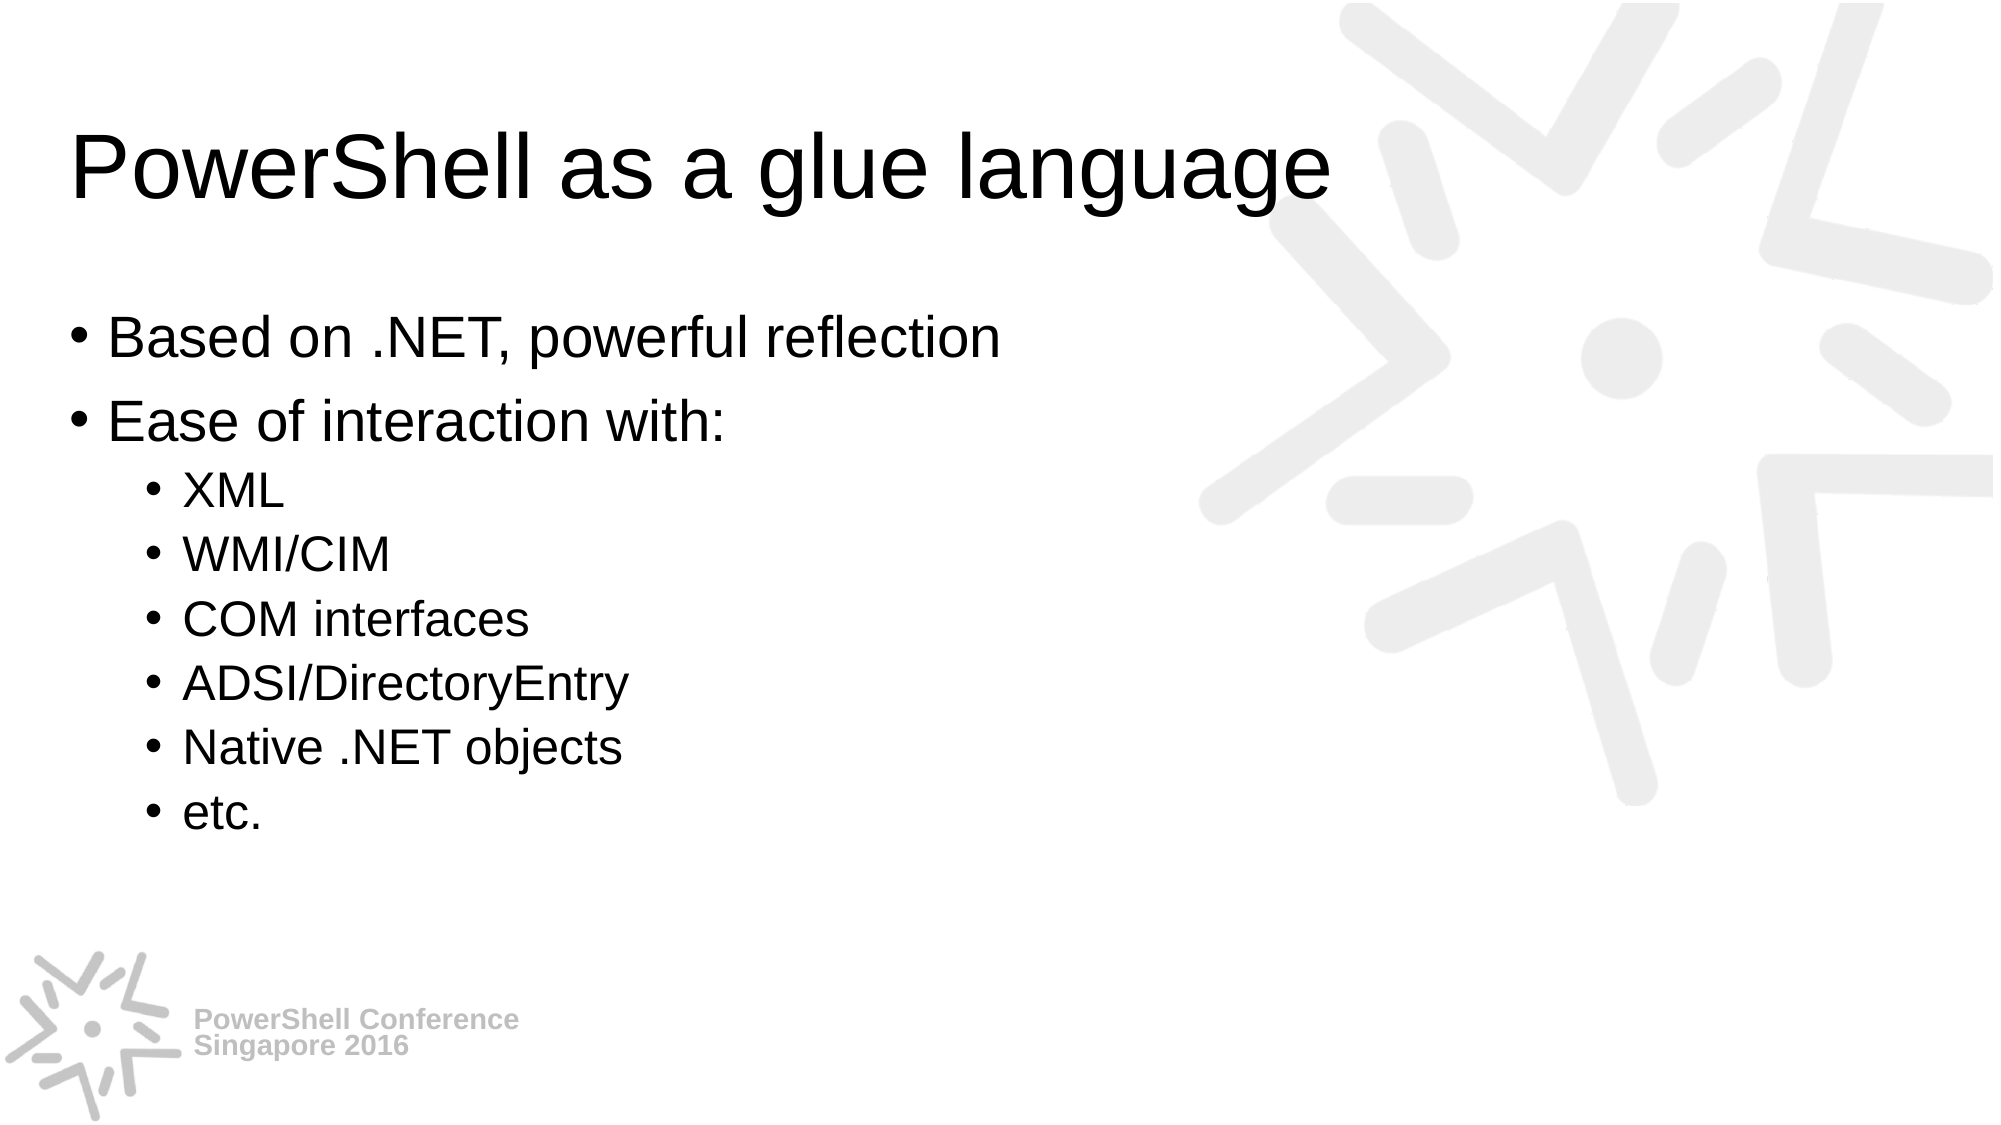

# PowerShell as a glue language
Based on .NET, powerful reflection
Ease of interaction with:
XML
WMI/CIM
COM interfaces
ADSI/DirectoryEntry
Native .NET objects
etc.